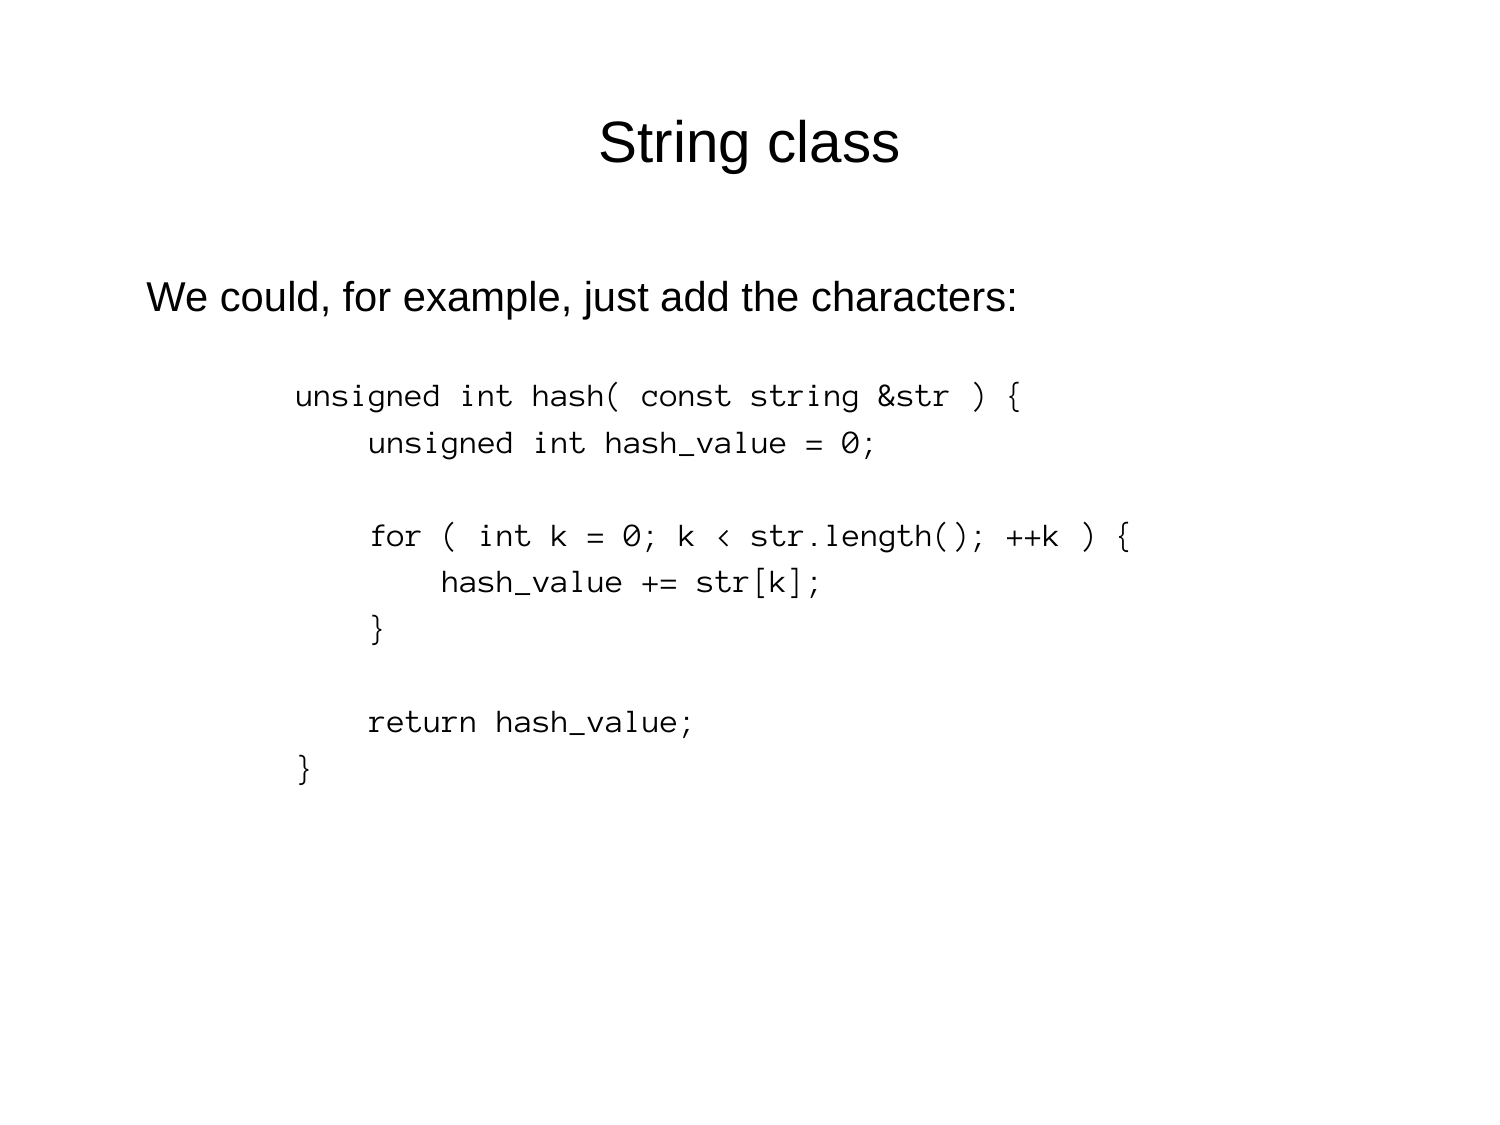

# String class
	We could, for example, just add the characters:

		unsigned int hash( const string &str ) {
		    unsigned int hash_value = 0;

		    for ( int k = 0; k < str.length(); ++k ) {
		        hash_value += str[k];
		    }

		    return hash_value;
		}